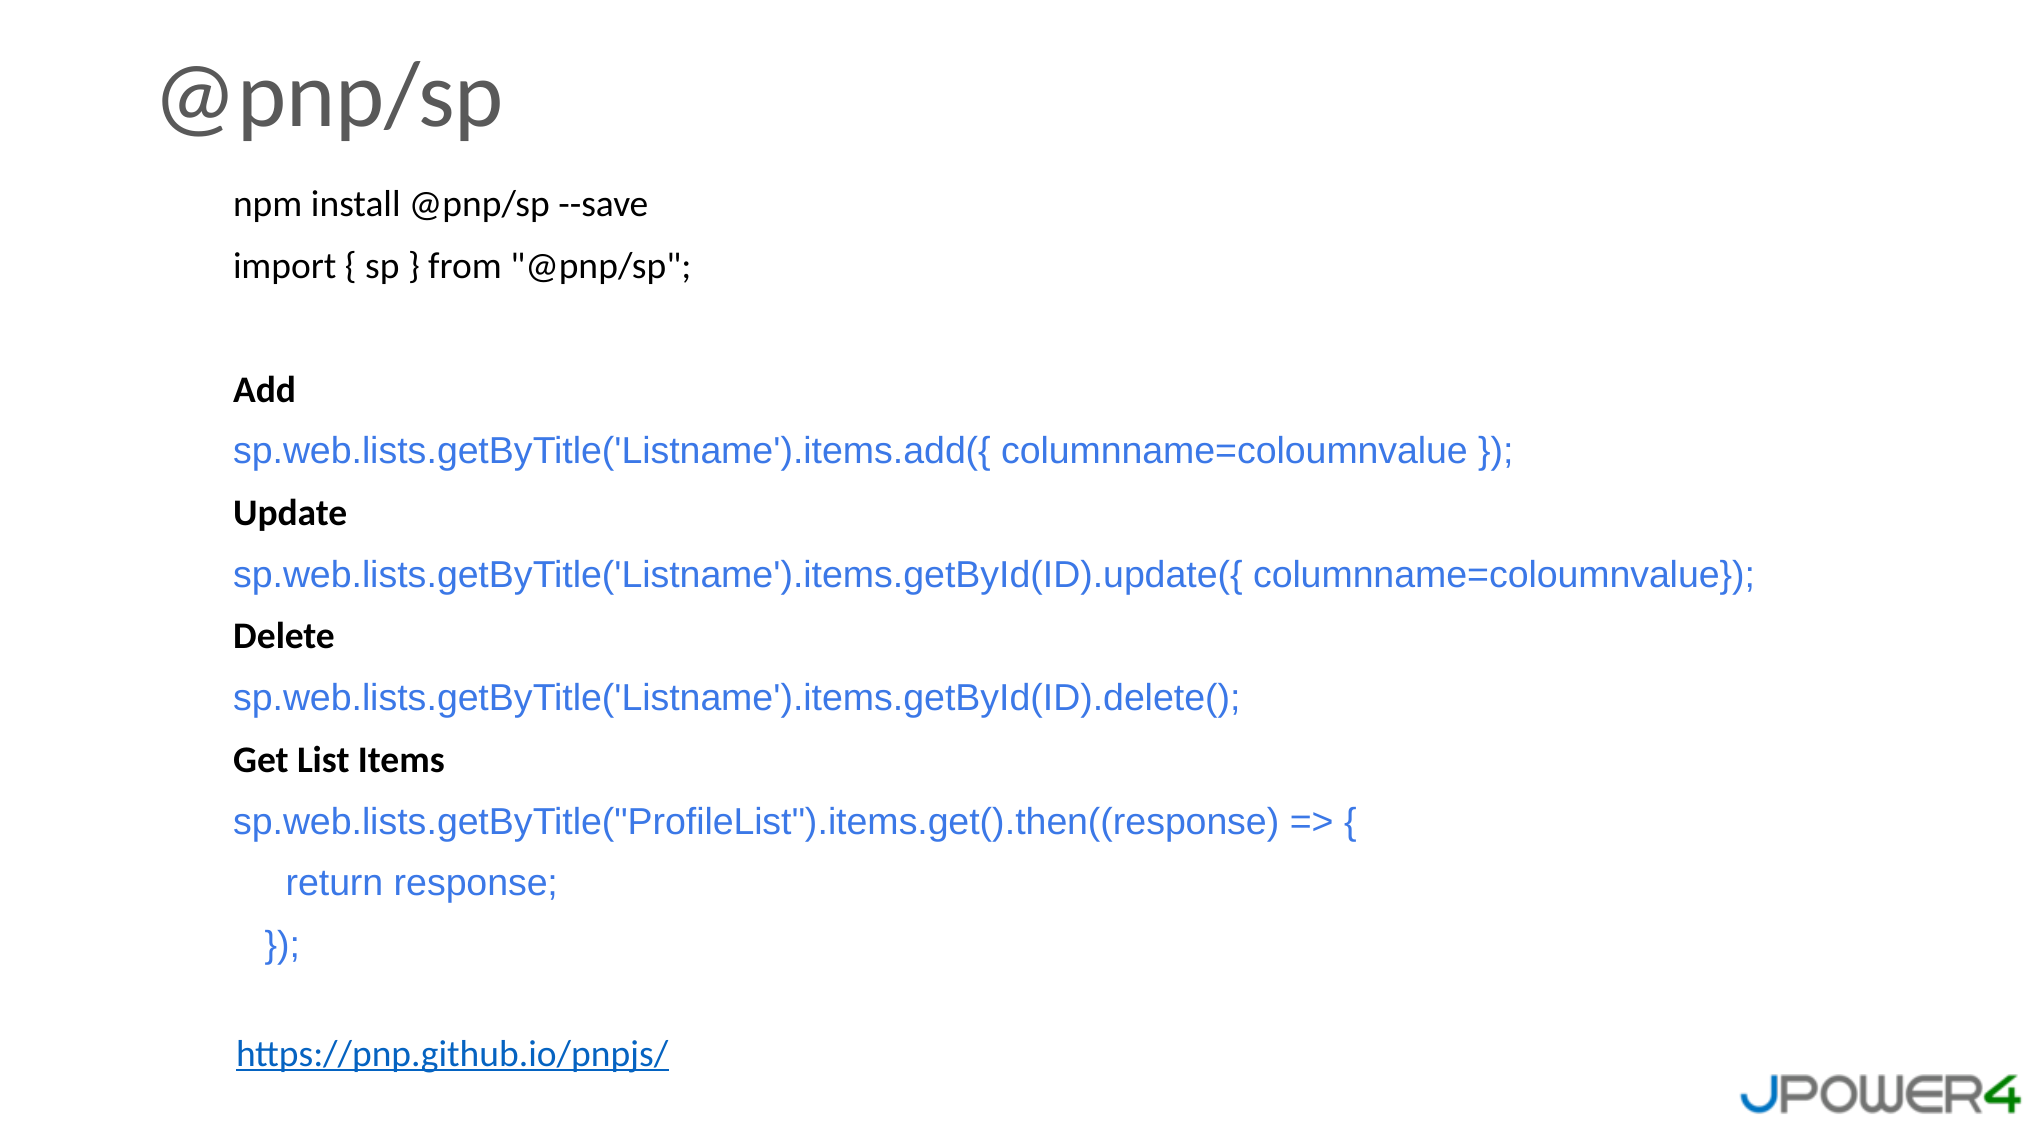

@pnp/sp
npm install @pnp/sp --save
import { sp } from "@pnp/sp";

Add
sp.web.lists.getByTitle('Listname').items.add({ columnname=coloumnvalue });
Update
sp.web.lists.getByTitle('Listname').items.getById(ID).update({ columnname=coloumnvalue});
Delete
sp.web.lists.getByTitle('Listname').items.getById(ID).delete();
Get List Items
sp.web.lists.getByTitle("ProfileList").items.get().then((response) => {
     return response;
   });
https://pnp.github.io/pnpjs/